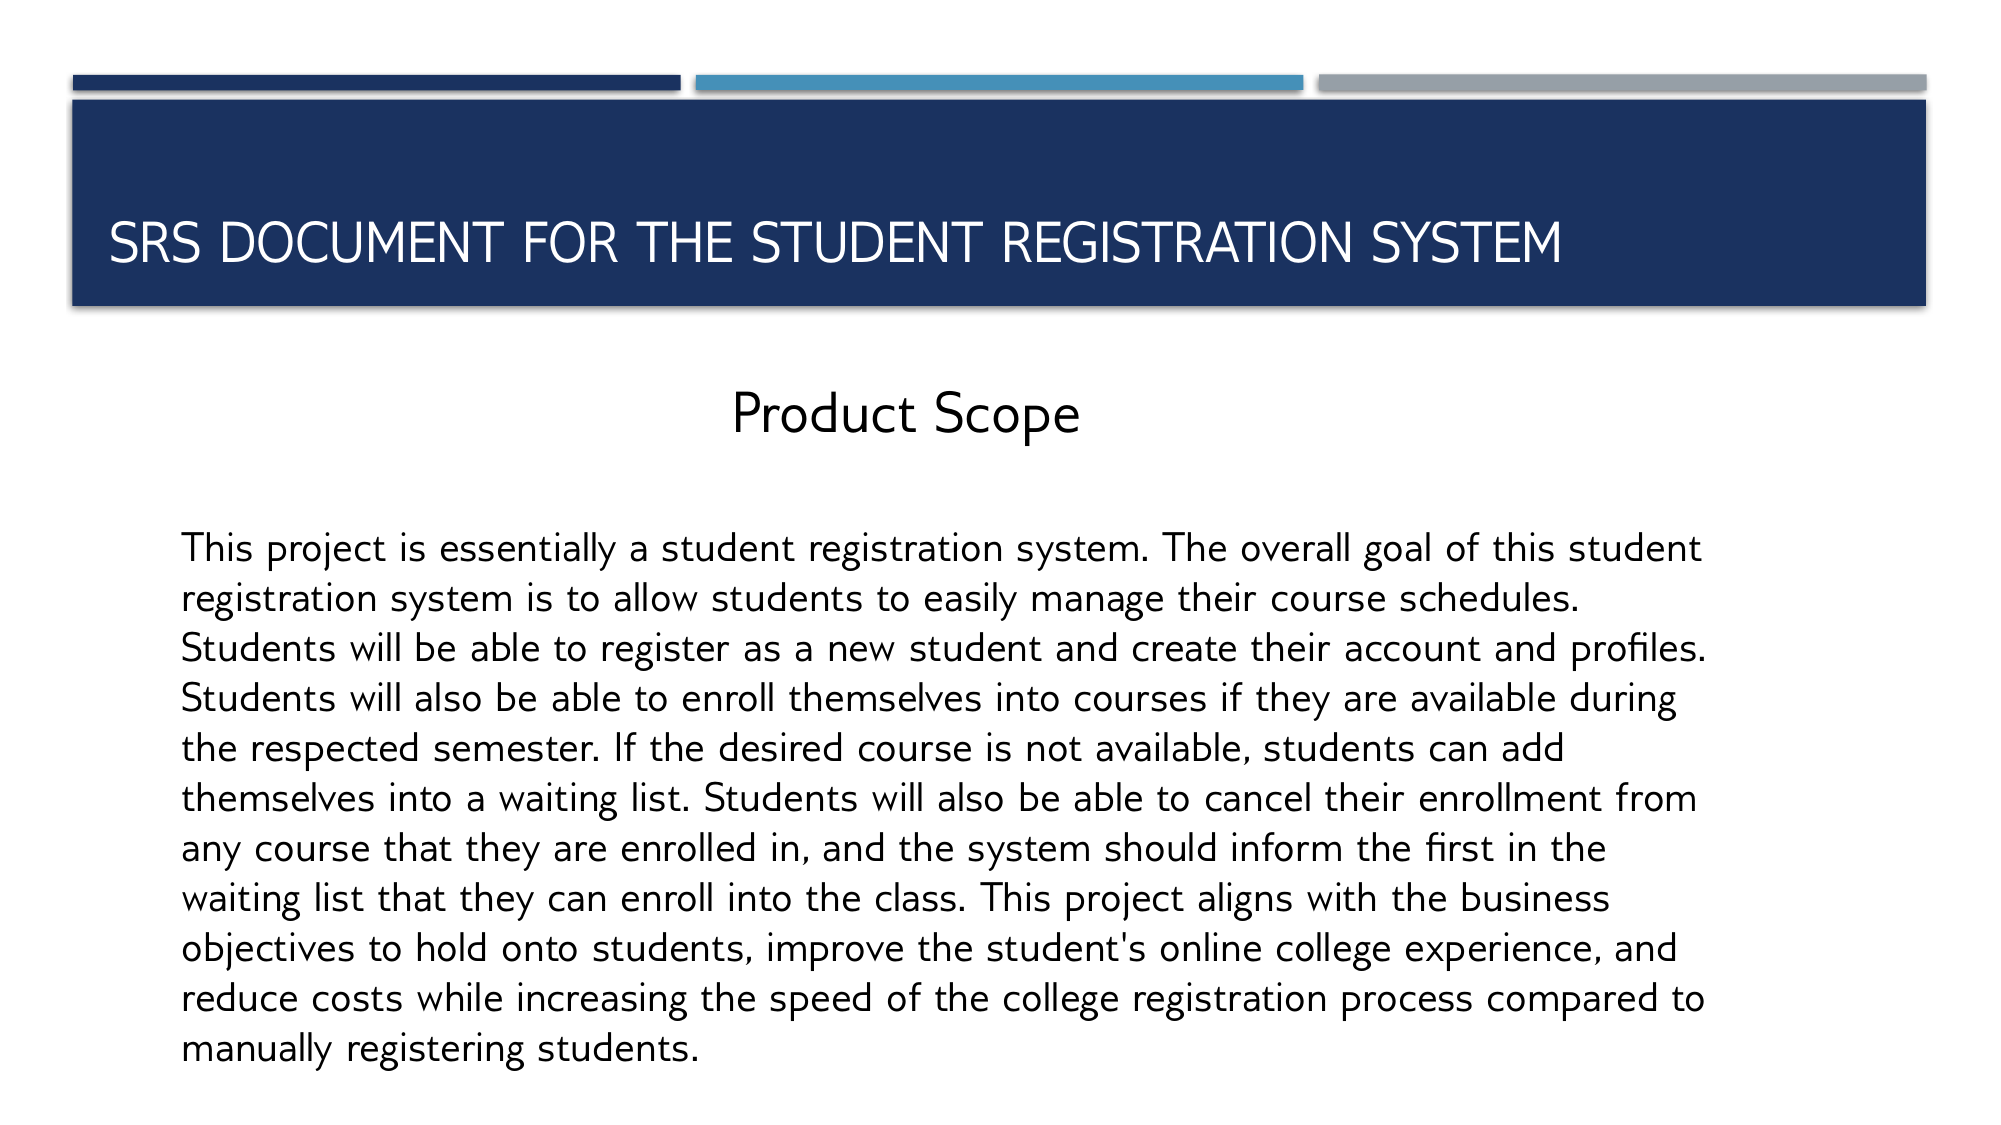

# SRS document for the student registration system
Product Scope
This project is essentially a student registration system. The overall goal of this student registration system is to allow students to easily manage their course schedules. Students will be able to register as a new student and create their account and profiles. Students will also be able to enroll themselves into courses if they are available during the respected semester. If the desired course is not available, students can add themselves into a waiting list. Students will also be able to cancel their enrollment from any course that they are enrolled in, and the system should inform the first in the waiting list that they can enroll into the class. This project aligns with the business objectives to hold onto students, improve the student's online college experience, and reduce costs while increasing the speed of the college registration process compared to manually registering students.